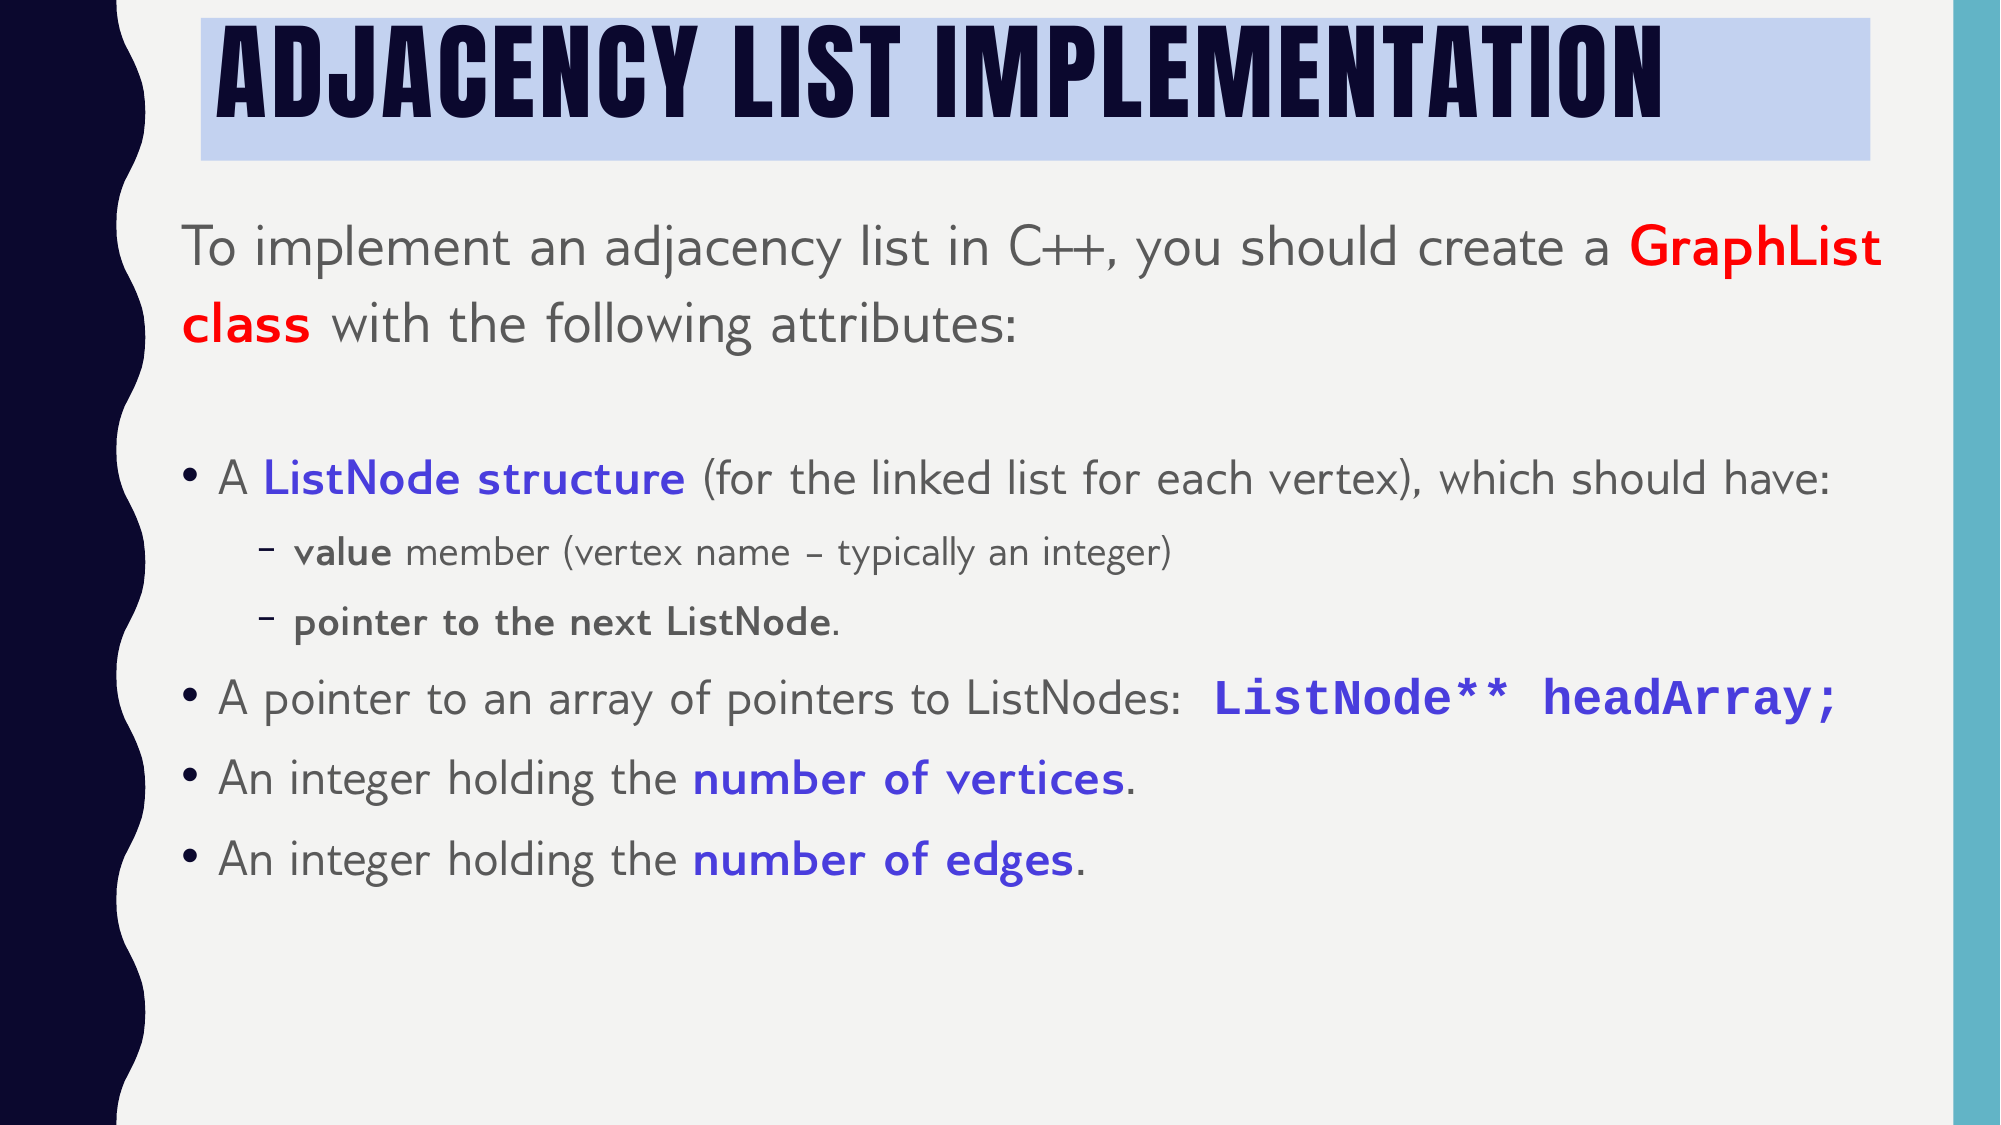

# Adjacency list implementation
To implement an adjacency list in C++, you should create a GraphList class with the following attributes:
A ListNode structure (for the linked list for each vertex), which should have:
value member (vertex name – typically an integer)
pointer to the next ListNode.
A pointer to an array of pointers to ListNodes:  ListNode** headArray;
An integer holding the number of vertices.
An integer holding the number of edges.